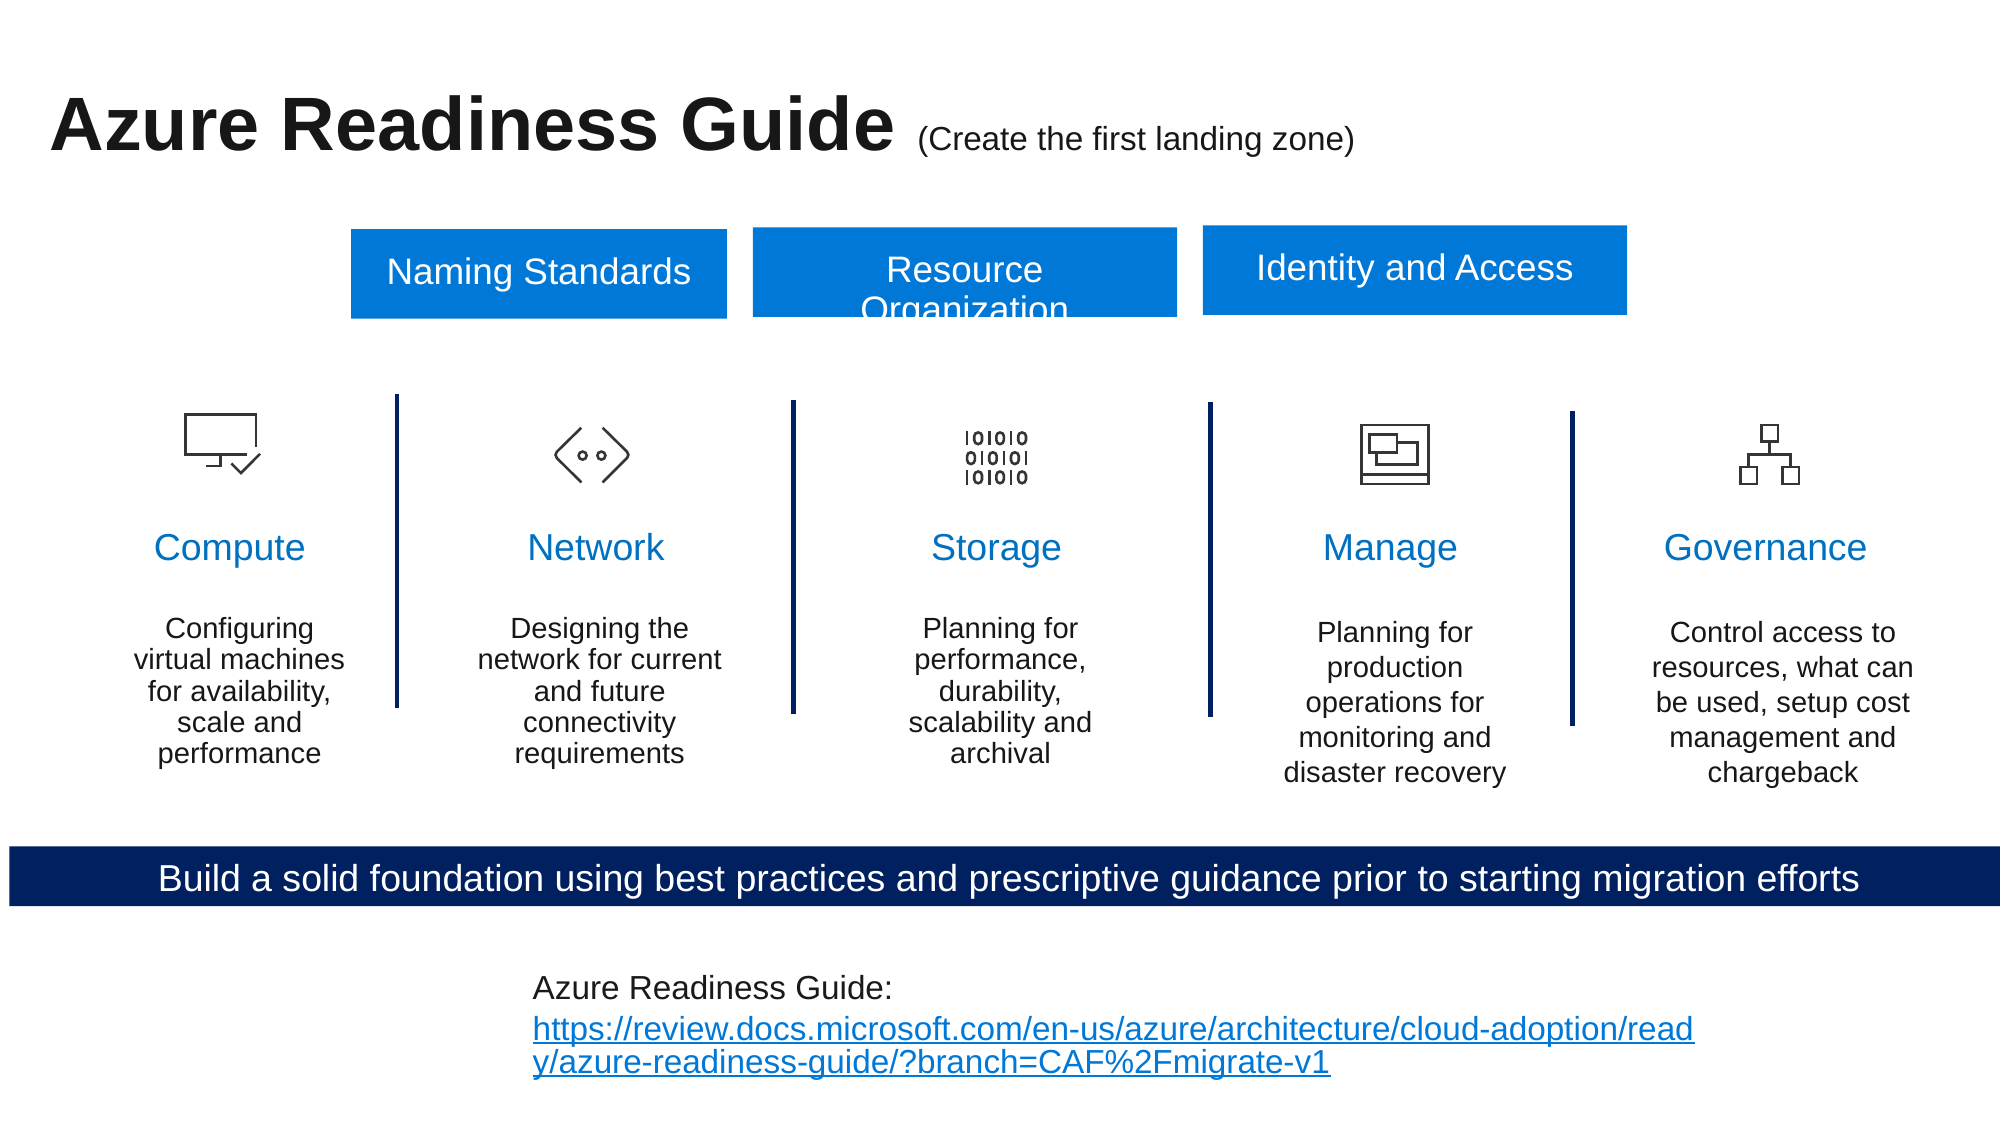

Azure Readiness Guide (Create the first landing zone)
Identity and Access
Resource Organization
Naming Standards

Compute
Network
Storage
Manage
Governance
Planning for production operations for monitoring and disaster recovery
Control access to resources, what can be used, setup cost management and chargeback
Configuring virtual machines for availability, scale and performance
Designing the network for current and future connectivity requirements
Planning for performance, durability, scalability and archival
Build a solid foundation using best practices and prescriptive guidance prior to starting migration efforts
Azure Readiness Guide: https://review.docs.microsoft.com/en-us/azure/architecture/cloud-adoption/ready/azure-readiness-guide/?branch=CAF%2Fmigrate-v1